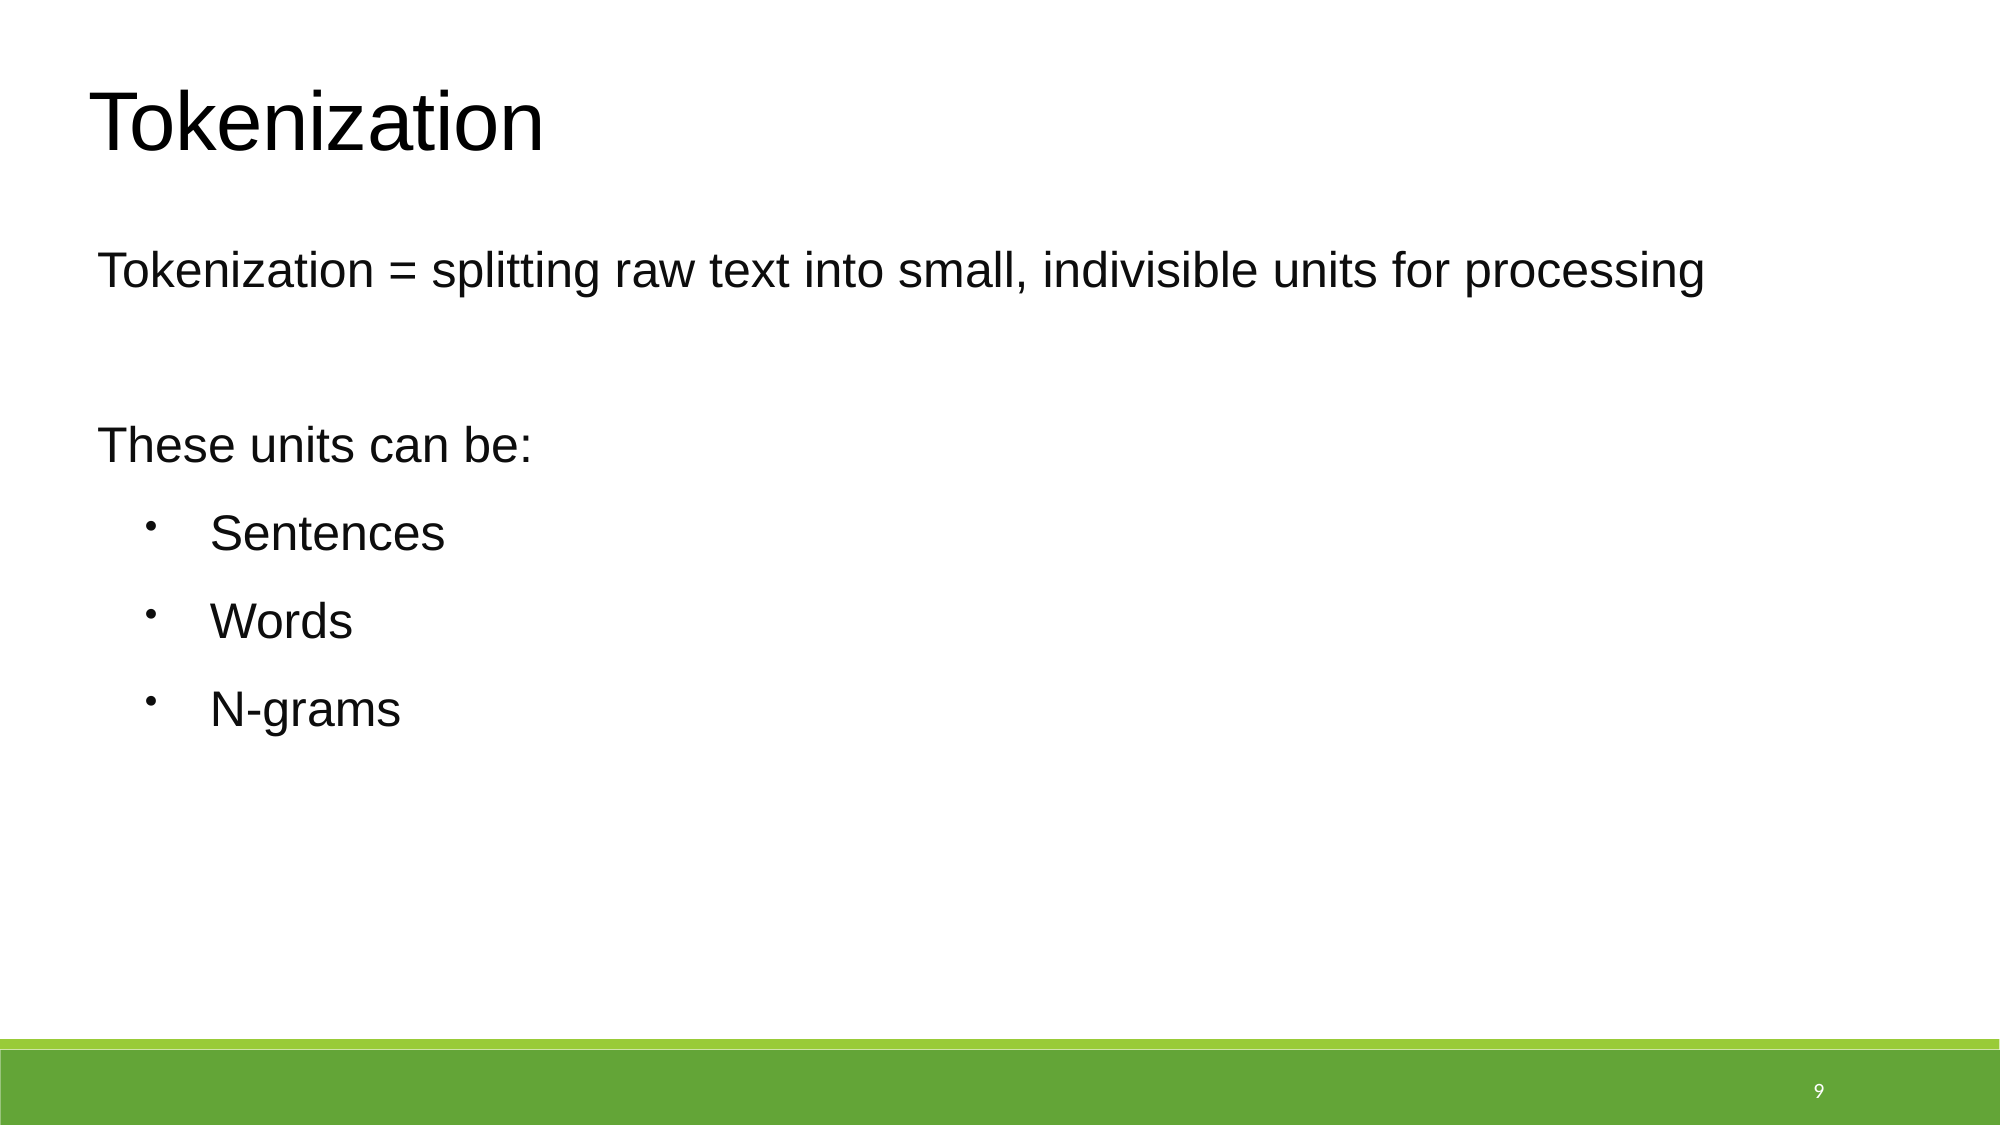

Tokenization
Tokenization = splitting raw text into small, indivisible units for processing

These units can be:
Sentences
Words
N-grams
9